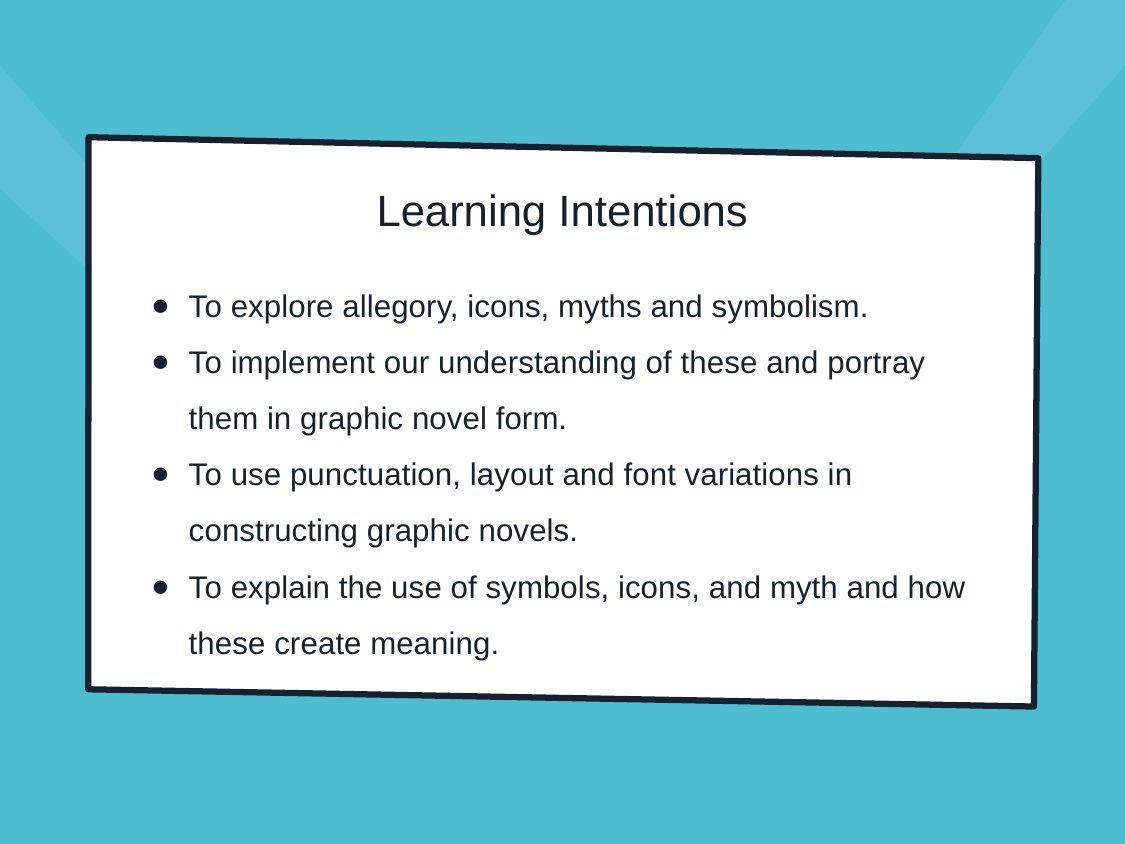

# Learning Intentions
To explore allegory, icons, myths and symbolism.
To implement our understanding of these and portray them in graphic novel form.
To use punctuation, layout and font variations in constructing graphic novels.
To explain the use of symbols, icons, and myth and how these create meaning.